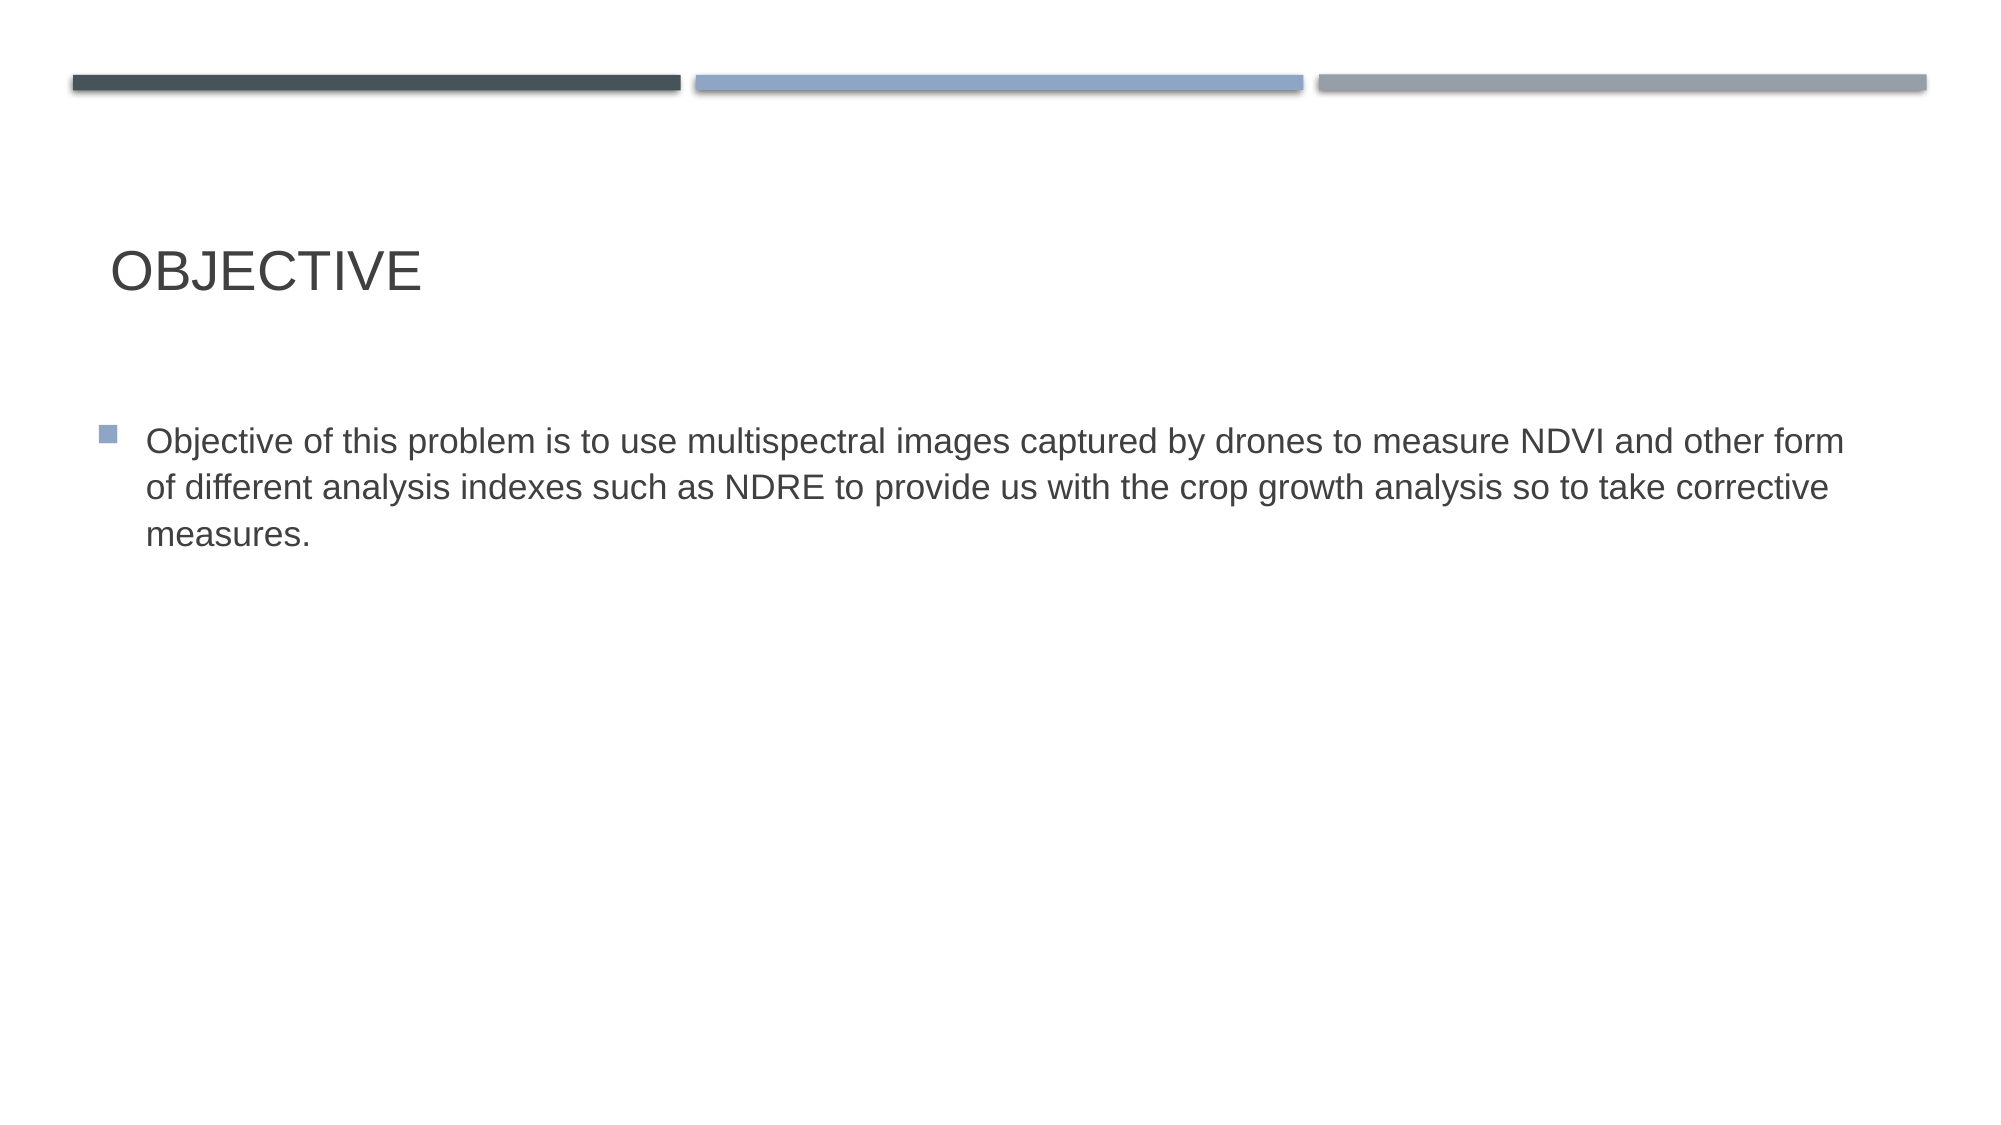

# objective
Objective of this problem is to use multispectral images captured by drones to measure NDVI and other form of different analysis indexes such as NDRE to provide us with the crop growth analysis so to take corrective measures.